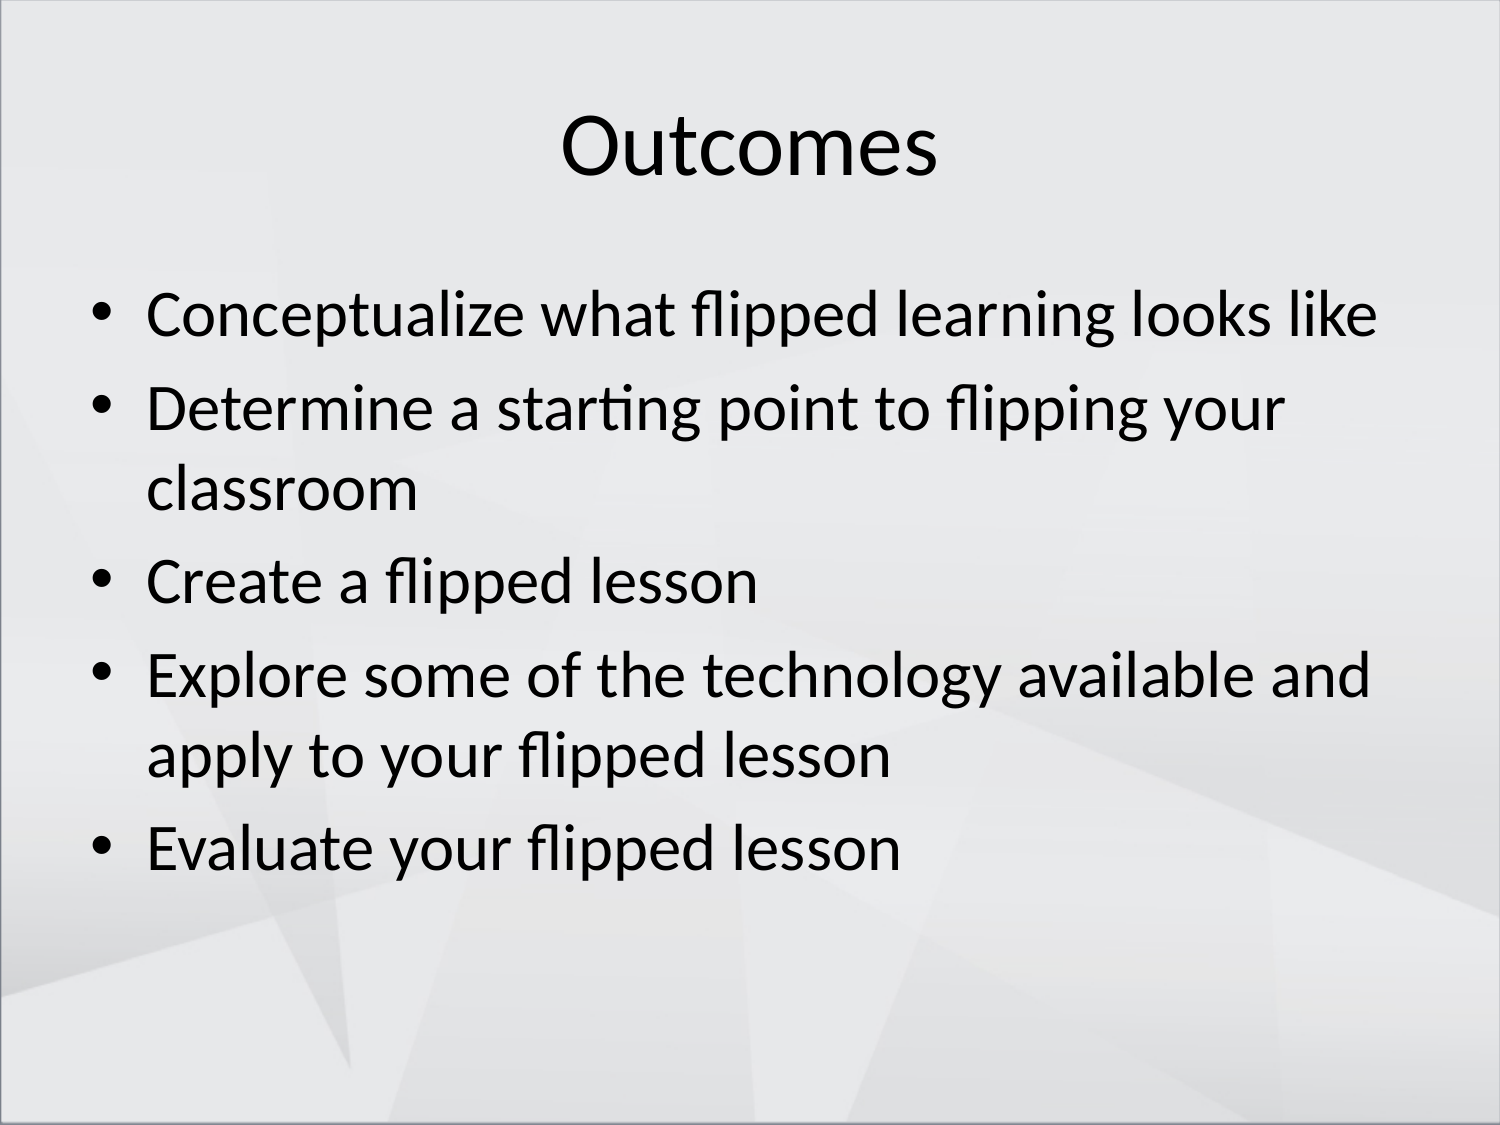

# Outcomes
Conceptualize what flipped learning looks like
Determine a starting point to flipping your classroom
Create a flipped lesson
Explore some of the technology available and apply to your flipped lesson
Evaluate your flipped lesson